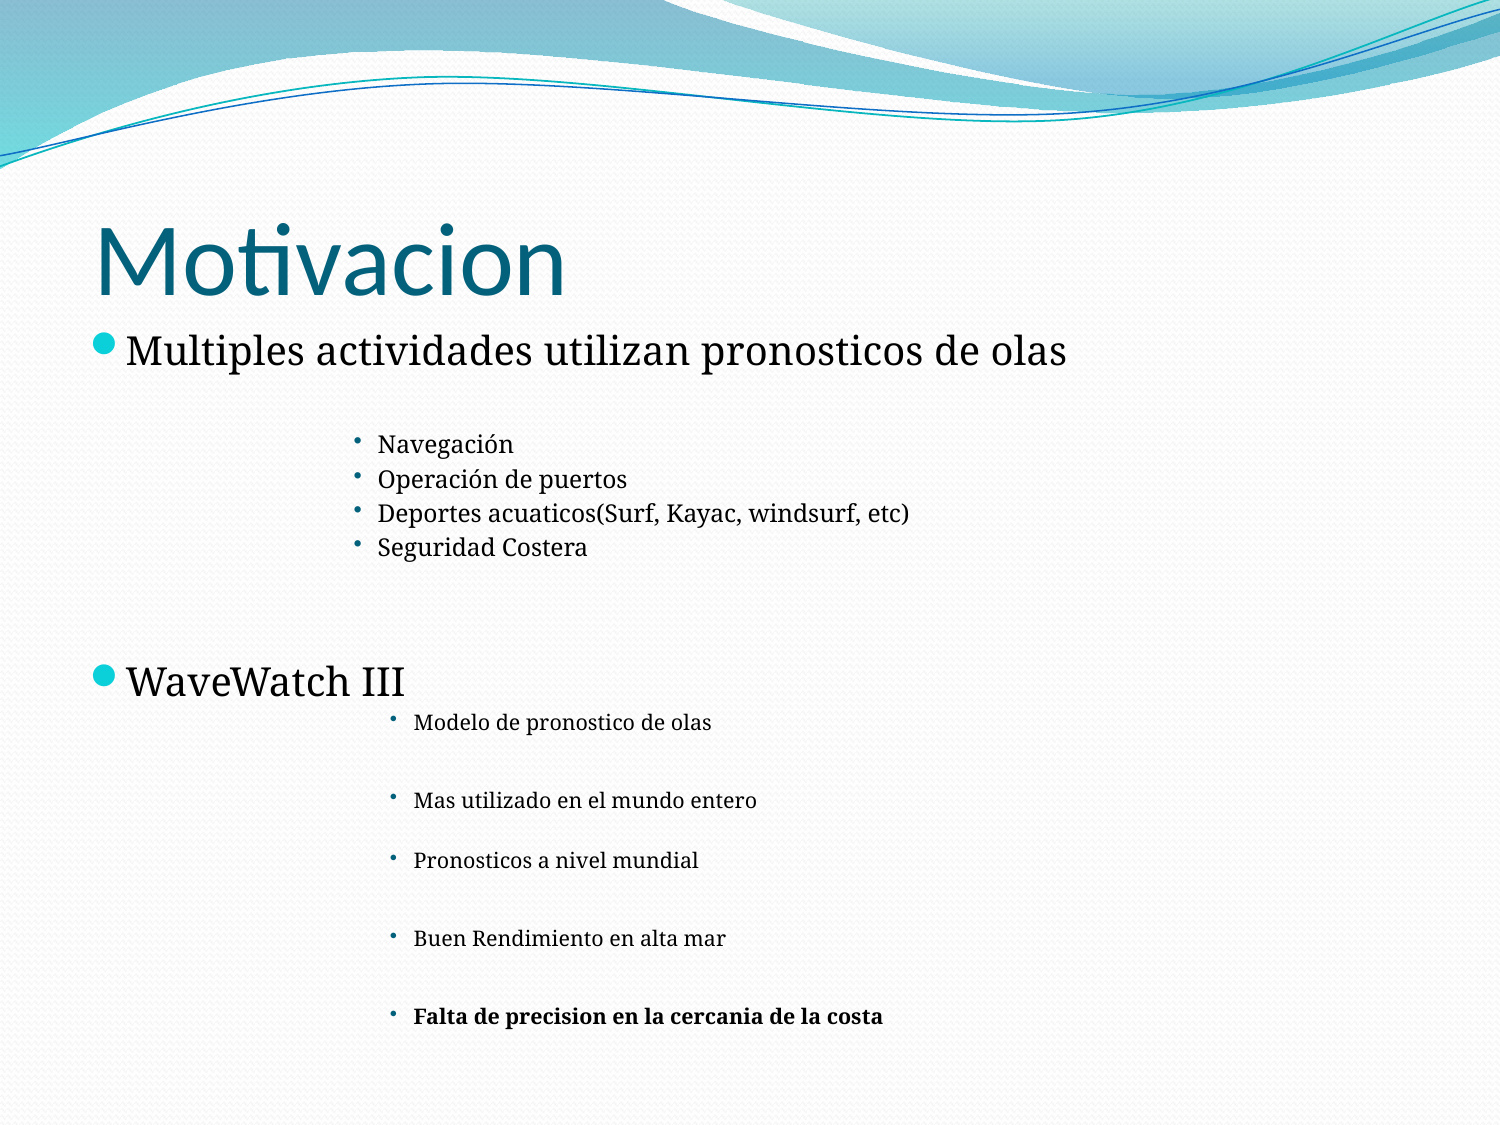

# Motivacion
Multiples actividades utilizan pronosticos de olas

Navegación
Operación de puertos
Deportes acuaticos(Surf, Kayac, windsurf, etc)
Seguridad Costera

WaveWatch III
Modelo de pronostico de olas

Mas utilizado en el mundo entero

Pronosticos a nivel mundial

Buen Rendimiento en alta mar

Falta de precision en la cercania de la costa